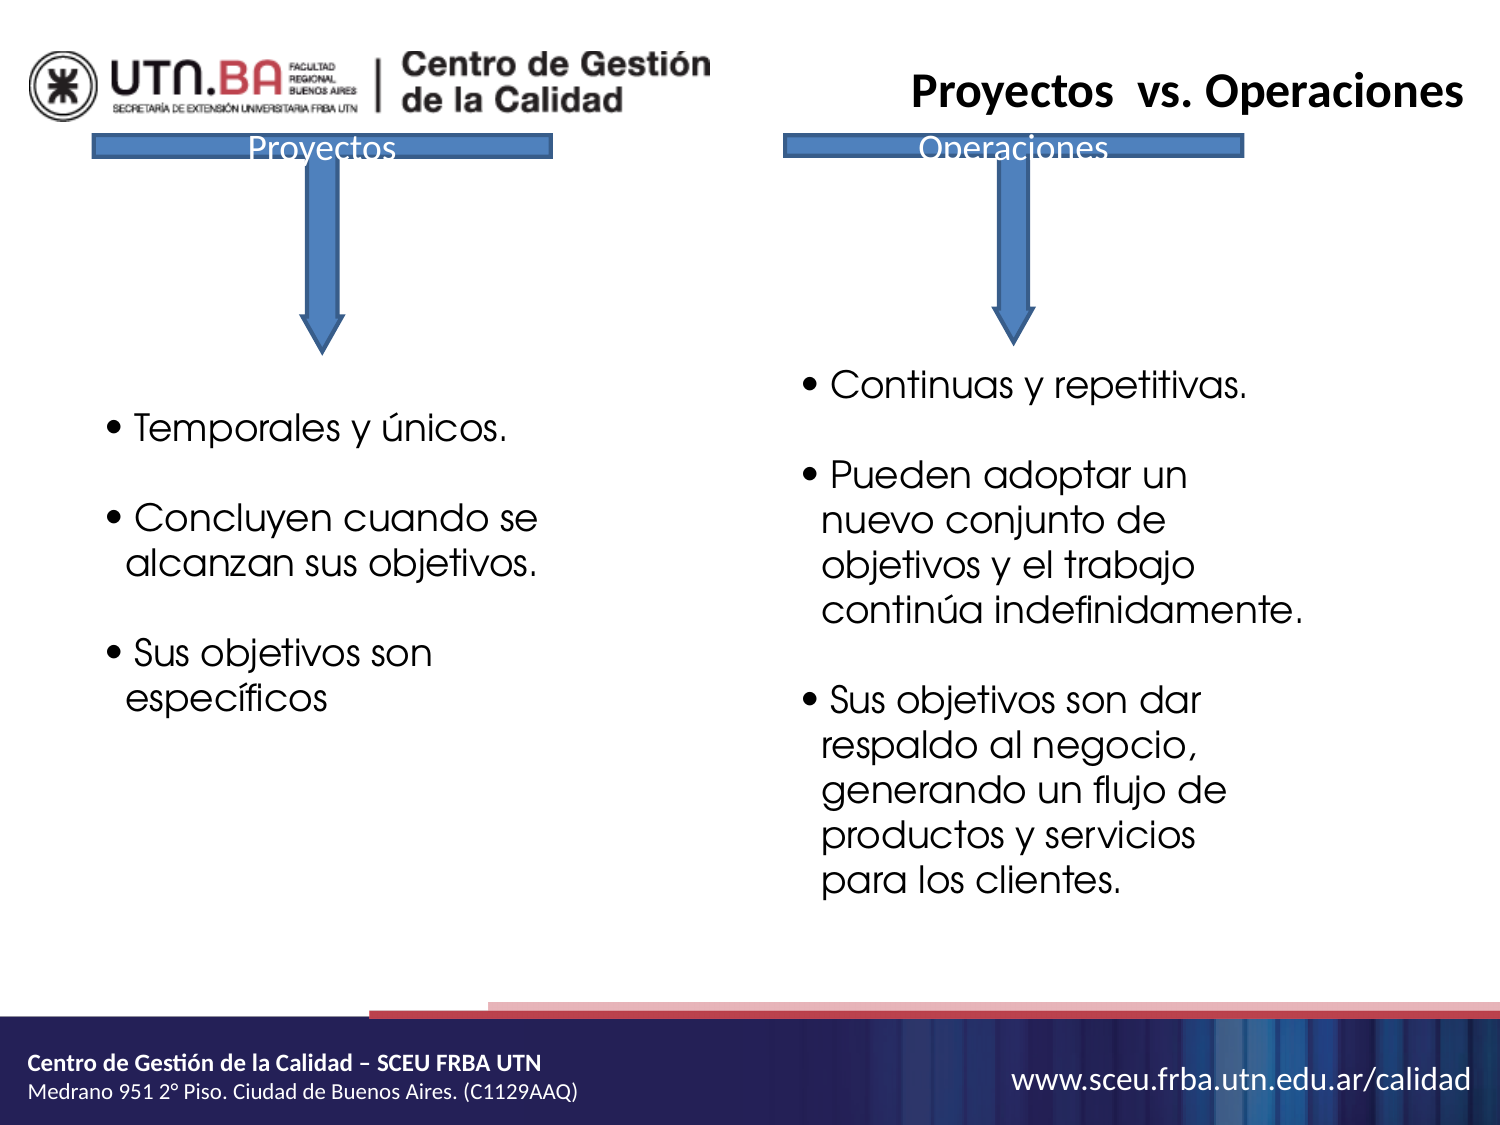

Proyectos  vs. Operaciones
Proyectos
Operaciones

 Continuas y repetitivas.

 Pueden adoptar un
  nuevo conjunto de
  objetivos y el trabajo
  continúa indefinidamente.

 Sus objetivos son dar
  respaldo al negocio,
  generando un flujo de
  productos y servicios
  para los clientes.

 Temporales y únicos.

 Concluyen cuando se
  alcanzan sus objetivos.

 Sus objetivos son
  específicos